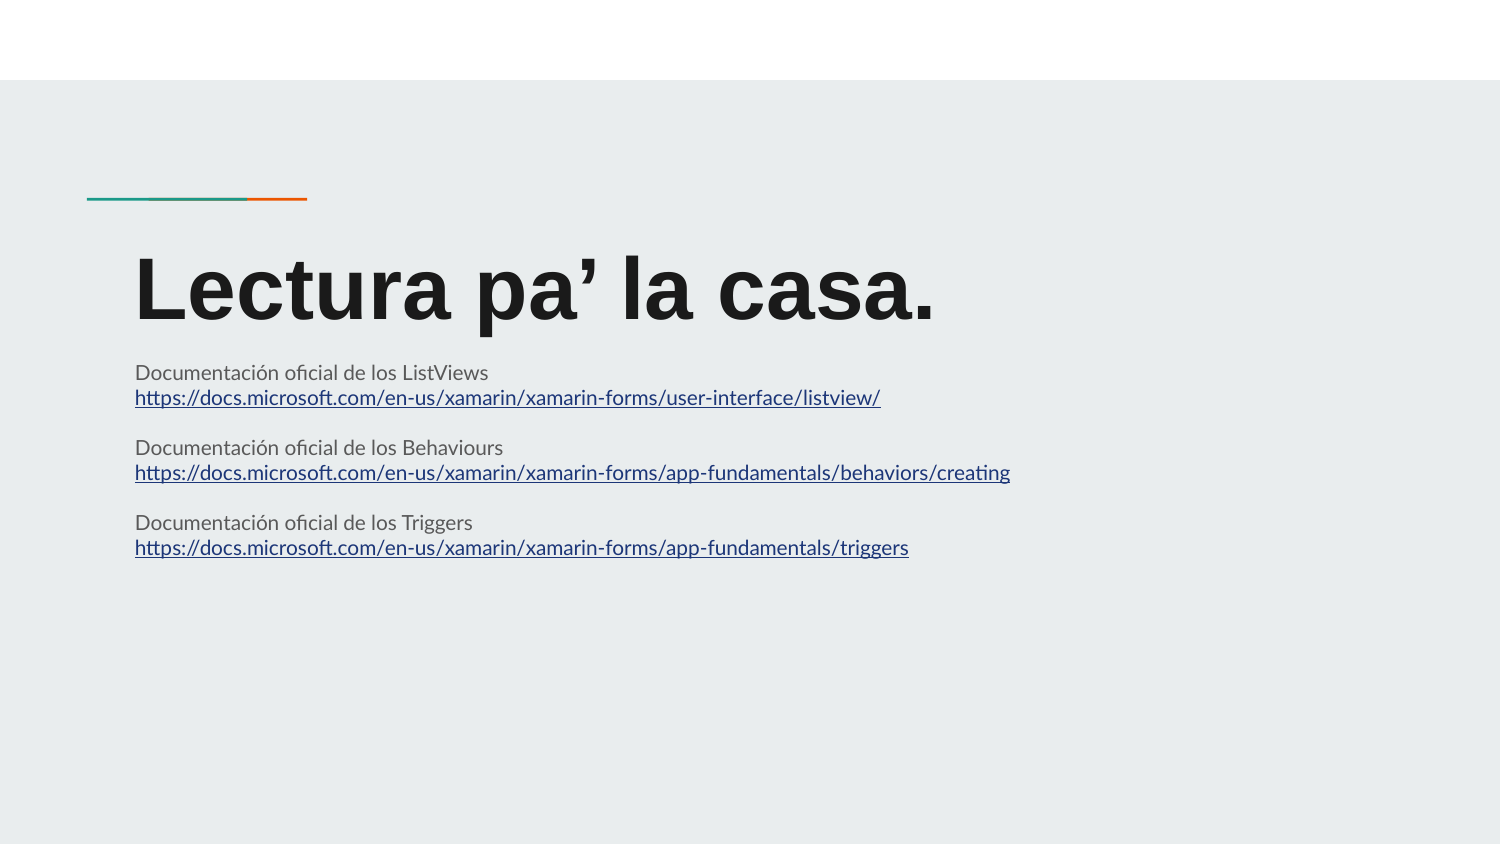

# Lectura pa’ la casa.
Documentación oficial de los ListViews
https://docs.microsoft.com/en-us/xamarin/xamarin-forms/user-interface/listview/

Documentación oficial de los Behaviours
https://docs.microsoft.com/en-us/xamarin/xamarin-forms/app-fundamentals/behaviors/creating

Documentación oficial de los Triggers
https://docs.microsoft.com/en-us/xamarin/xamarin-forms/app-fundamentals/triggers